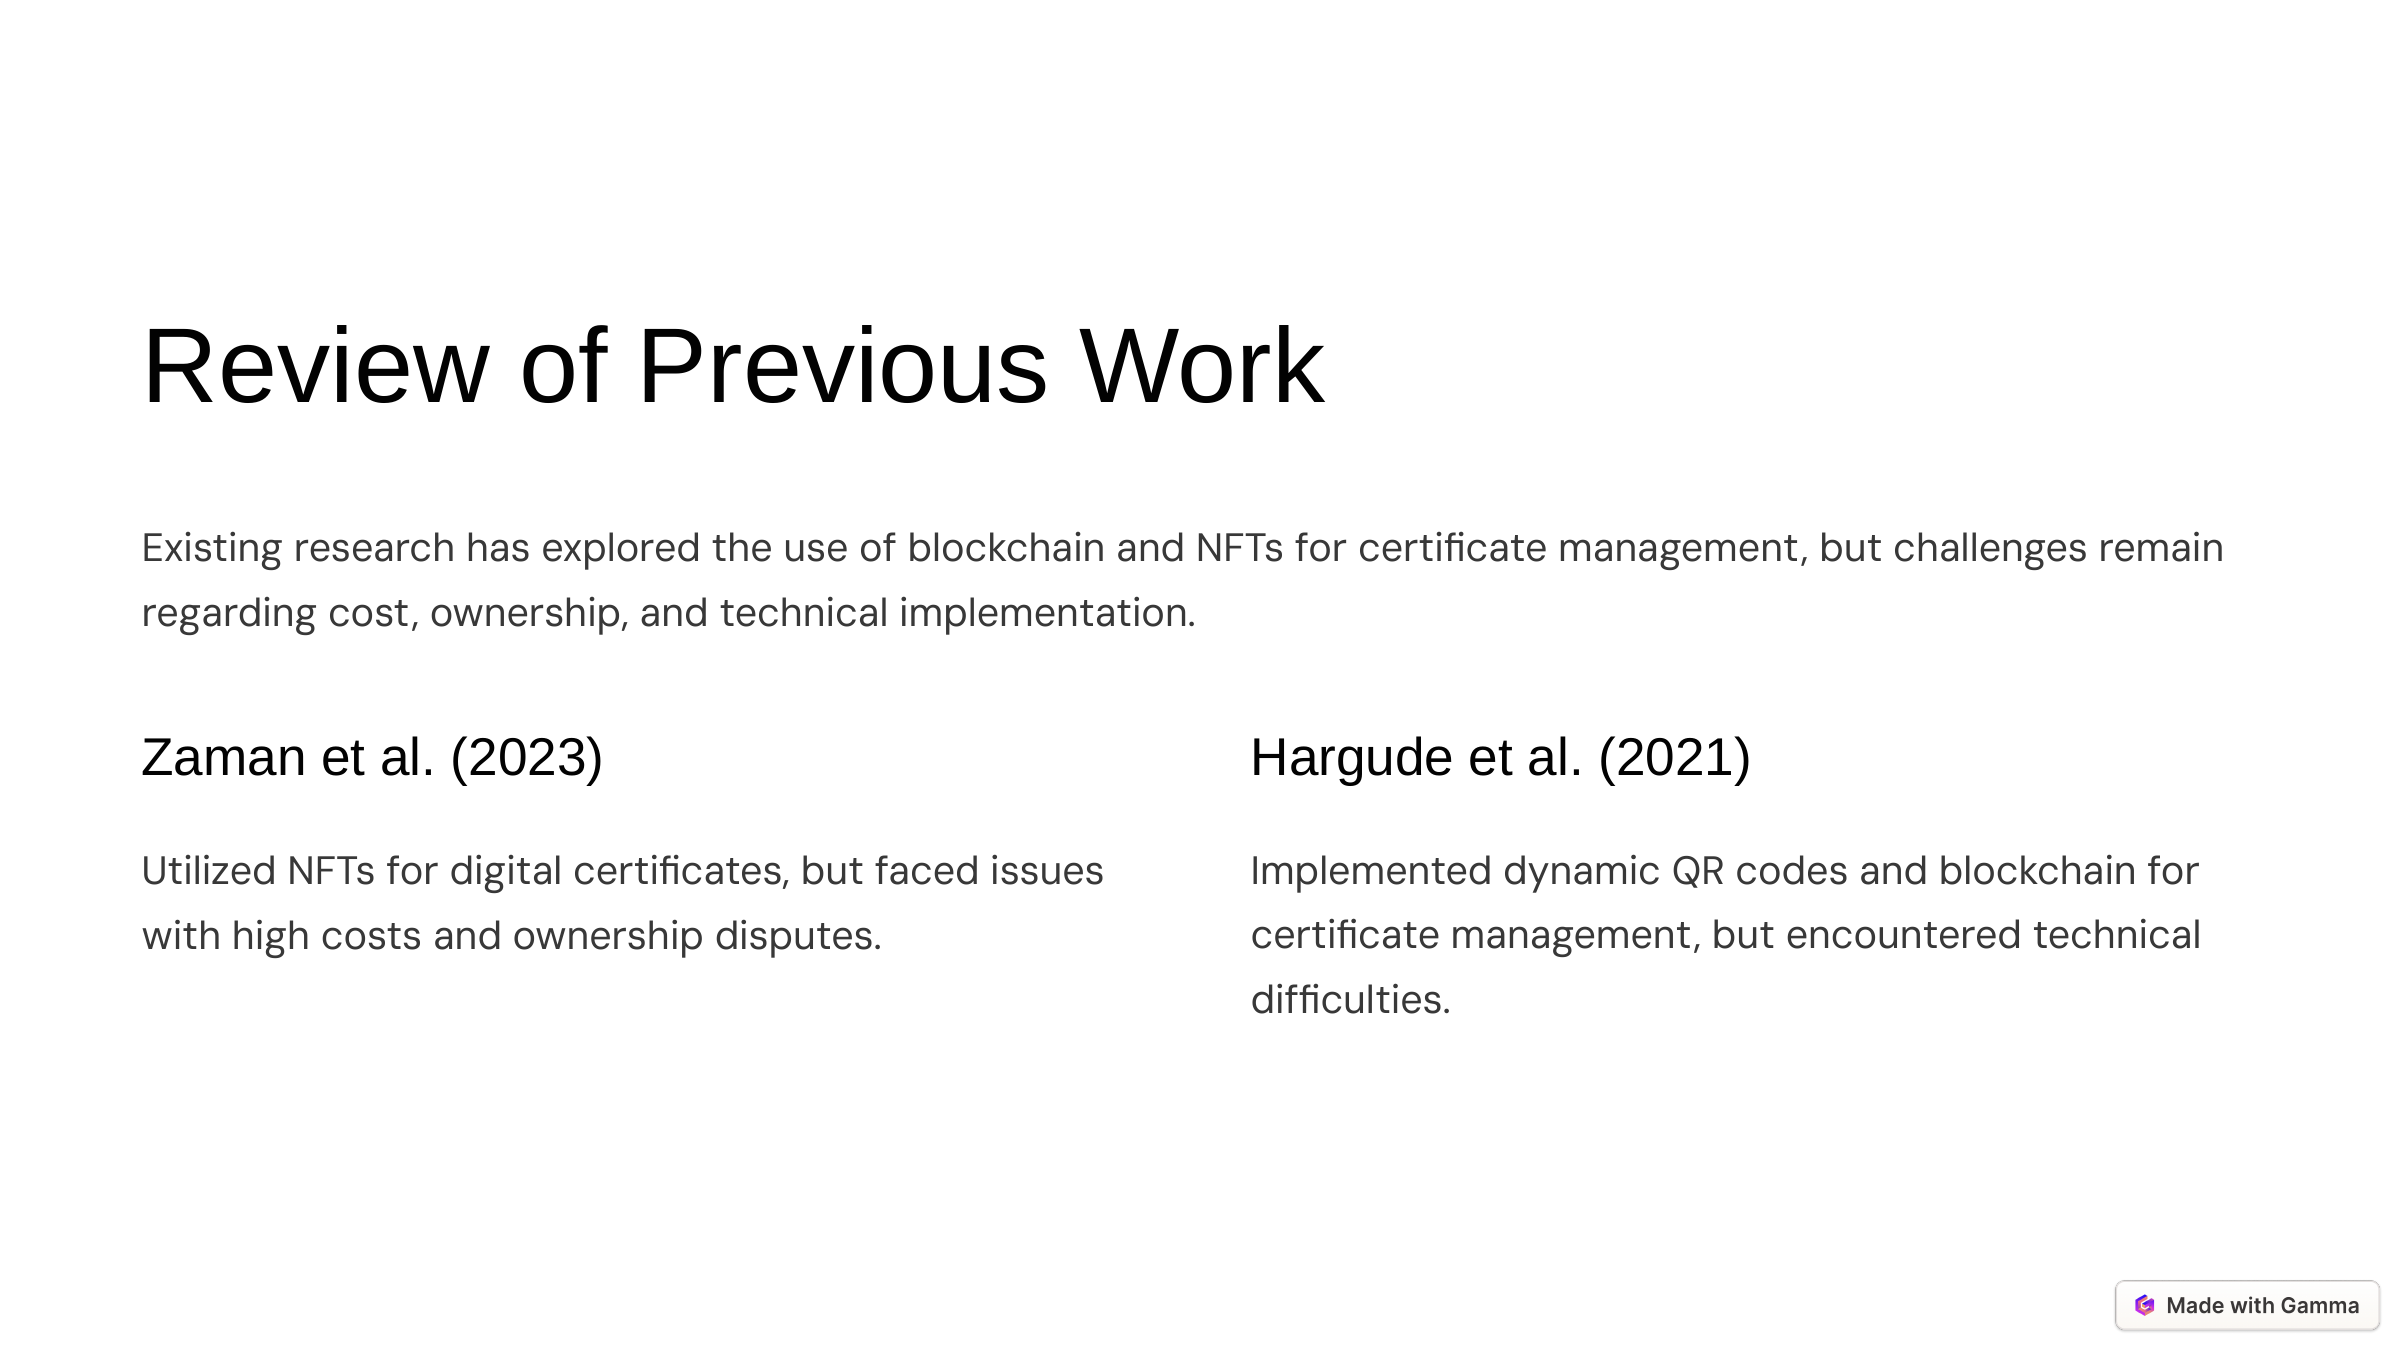

Review of Previous Work
Existing research has explored the use of blockchain and NFTs for certificate management, but challenges remain regarding cost, ownership, and technical implementation.
Zaman et al. (2023)
Hargude et al. (2021)
Utilized NFTs for digital certificates, but faced issues with high costs and ownership disputes.
Implemented dynamic QR codes and blockchain for certificate management, but encountered technical difficulties.